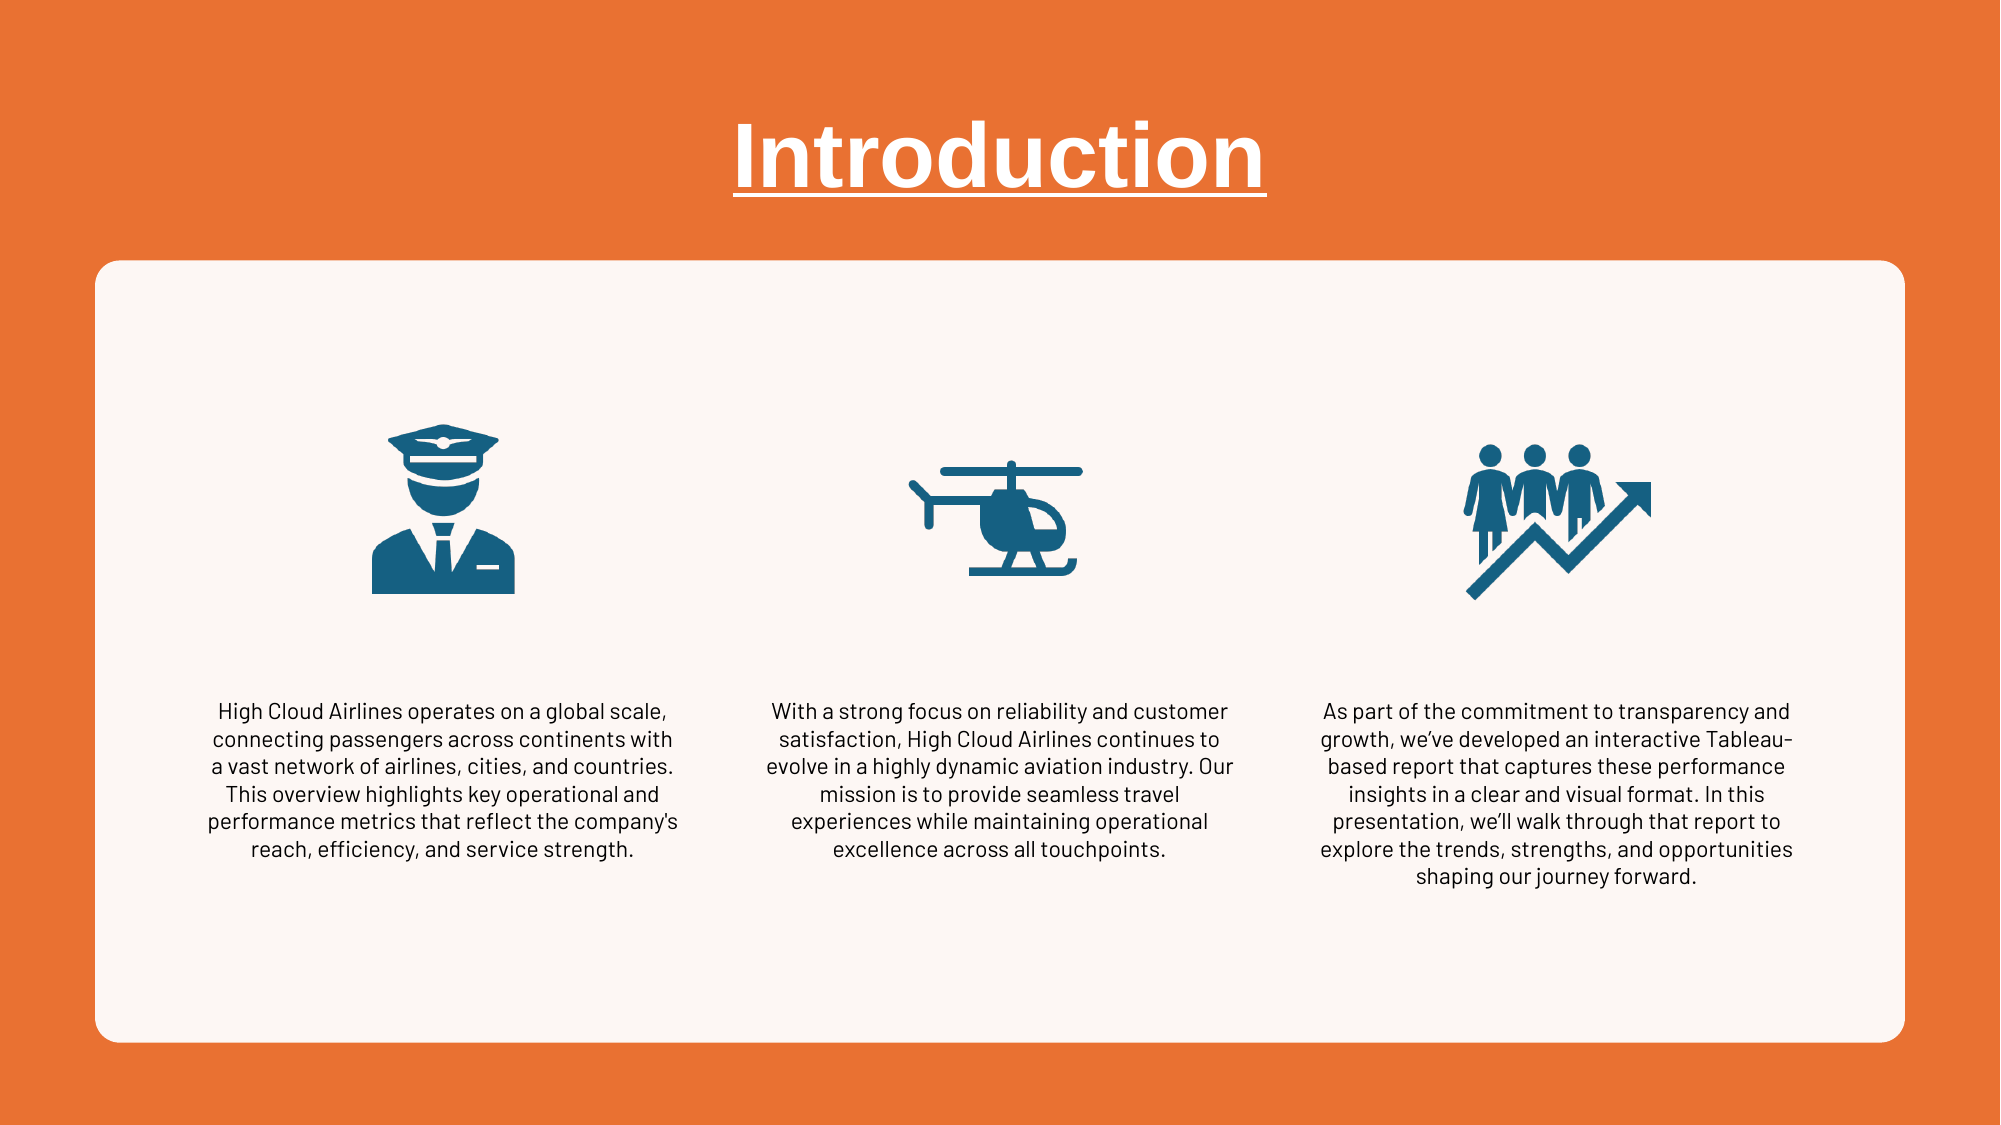

# Introduction

High Cloud Airlines operates on a global scale, connecting passengers across continents with a vast network of airlines, cities, and countries. This overview highlights key operational and performance metrics that reflect the company's reach, efficiency, and service strength.
With a strong focus on reliability and customer satisfaction, High Cloud Airlines continues to evolve in a highly dynamic aviation industry. Our mission is to provide seamless travel experiences while maintaining operational excellence across all touchpoints.
As part of the commitment to transparency and growth, we’ve developed an interactive Tableau-based report that captures these performance insights in a clear and visual format. In this presentation, we’ll walk through that report to explore the trends, strengths, and opportunities shaping our journey forward.